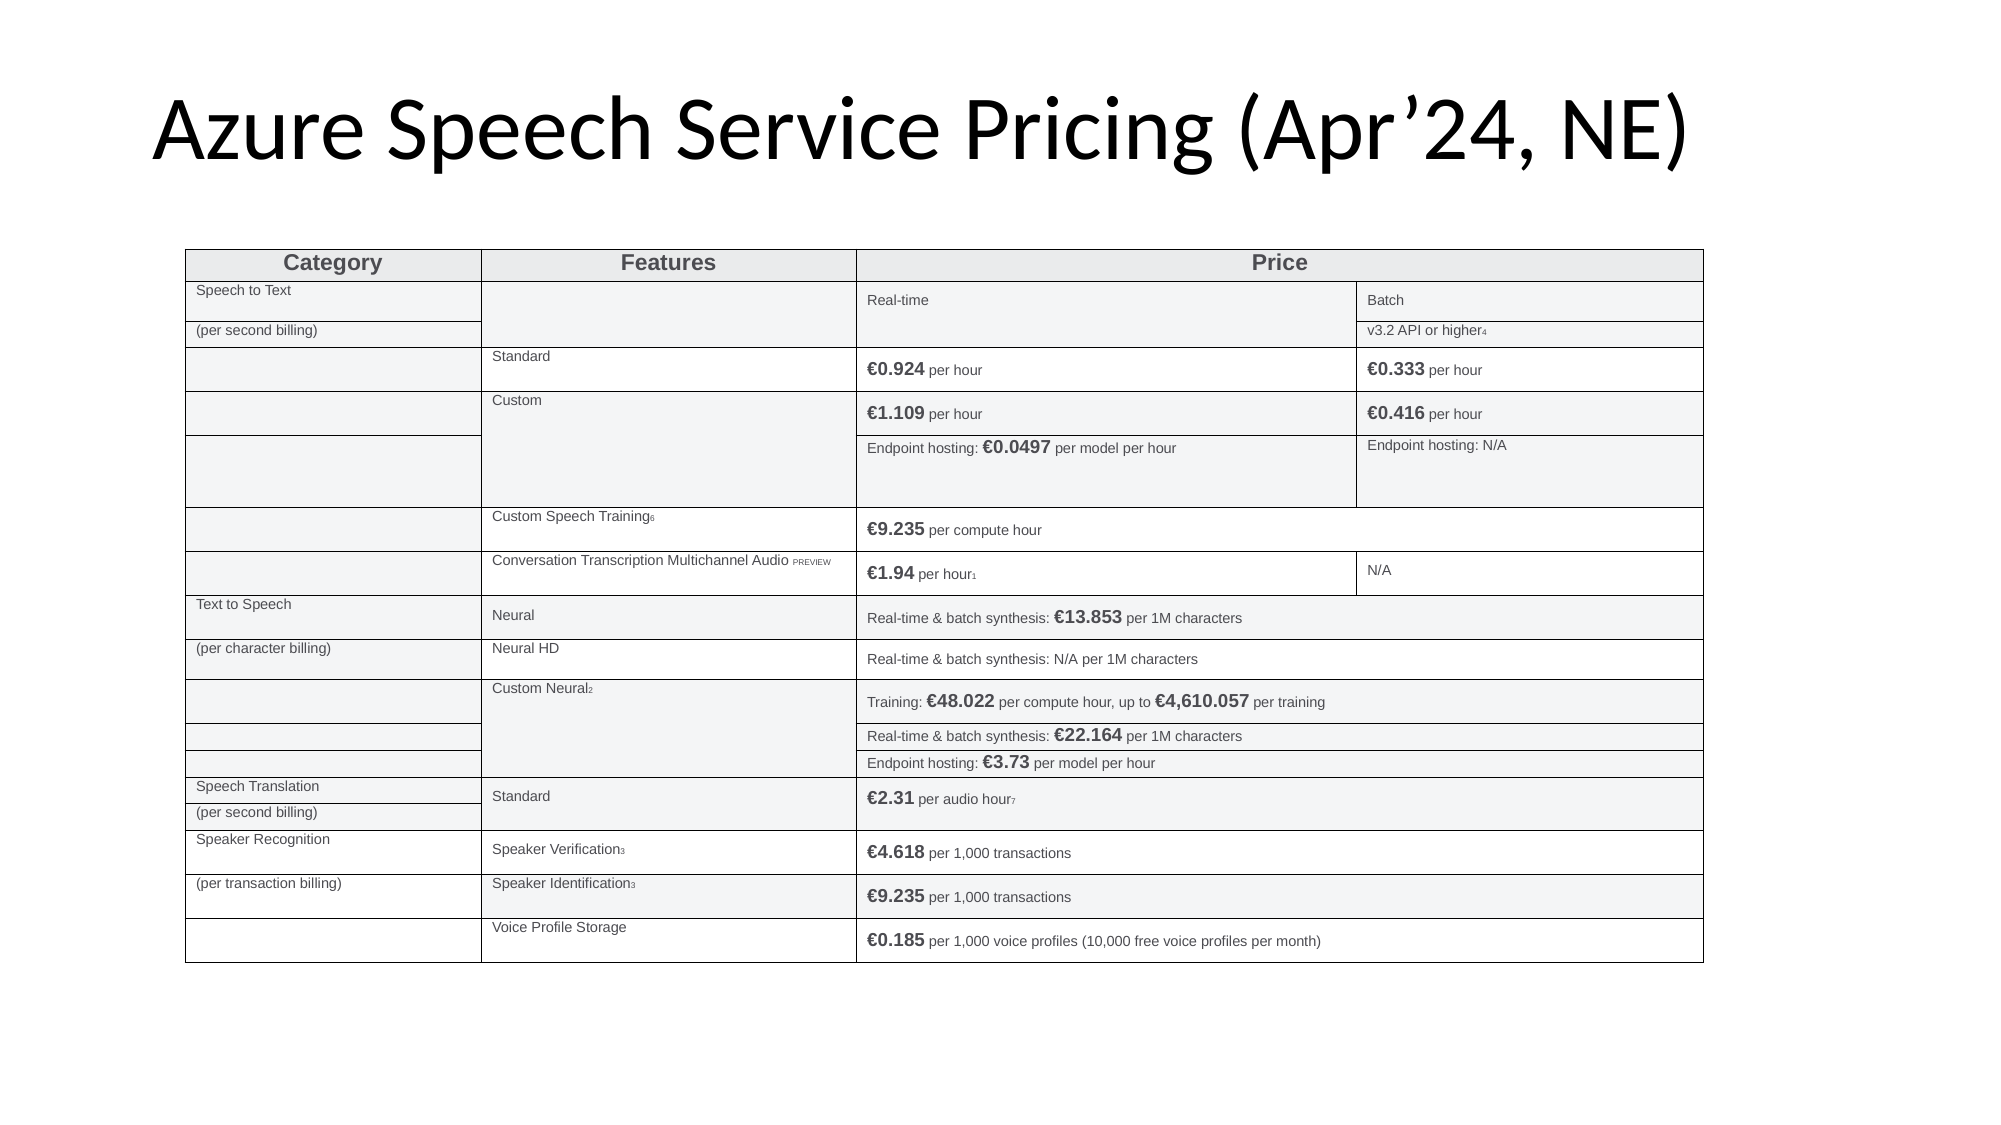

# Azure Speech Service Pricing (Apr’24, NE)
| Category | Features | Price |  |
| --- | --- | --- | --- |
| Speech to Text |  | Real-time | Batch |
| (per second billing) |  |  | v3.2 API or higher4 |
|  | Standard | €0.924 per hour | €0.333 per hour |
|  | Custom | €1.109 per hour | €0.416 per hour |
|  |  | Endpoint hosting: €0.0497 per model per hour | Endpoint hosting: N/A |
|  | Custom Speech Training6 | €9.235 per compute hour |  |
|  | Conversation Transcription Multichannel Audio PREVIEW | €1.94 per hour1 | N/A |
| Text to Speech | Neural | Real-time & batch synthesis: €13.853 per 1M characters |  |
| (per character billing) | Neural HD | Real-time & batch synthesis: N/A per 1M characters |  |
|  | Custom Neural2 | Training: €48.022 per compute hour, up to €4,610.057 per training |  |
|  |  | Real-time & batch synthesis: €22.164 per 1M characters |  |
|  |  | Endpoint hosting: €3.73 per model per hour |  |
| Speech Translation | Standard | €2.31 per audio hour7 |  |
| (per second billing) |  |  |  |
| Speaker Recognition | Speaker Verification3 | €4.618 per 1,000 transactions |  |
| (per transaction billing) | Speaker Identification3 | €9.235 per 1,000 transactions |  |
|  | Voice Profile Storage | €0.185 per 1,000 voice profiles (10,000 free voice profiles per month) |  |